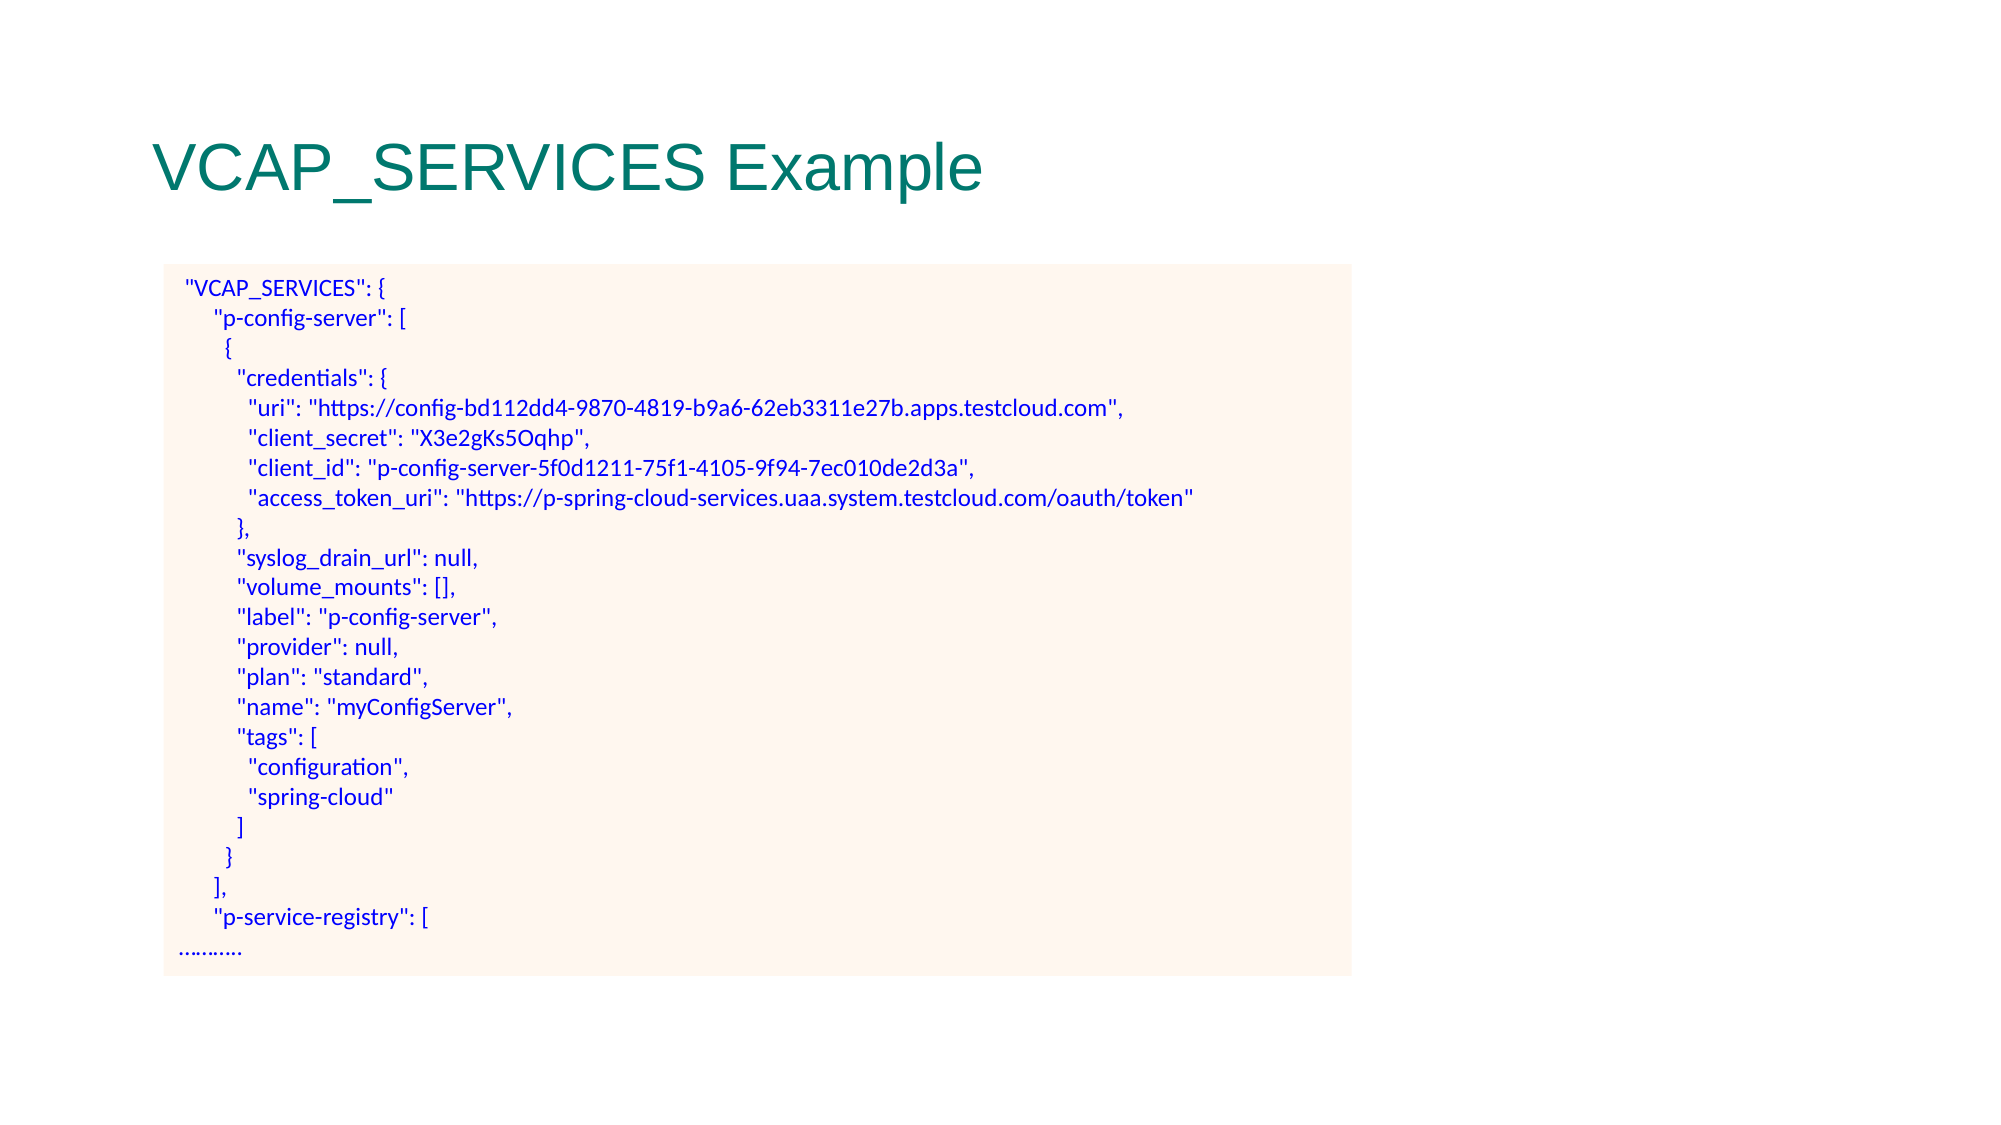

# VCAP_SERVICES Example
 "VCAP_SERVICES": {
      "p-config-server": [
        {
          "credentials": {
            "uri": "https://config-bd112dd4-9870-4819-b9a6-62eb3311e27b.apps.testcloud.com",
            "client_secret": "X3e2gKs5Oqhp",
            "client_id": "p-config-server-5f0d1211-75f1-4105-9f94-7ec010de2d3a",
            "access_token_uri": "https://p-spring-cloud-services.uaa.system.testcloud.com/oauth/token"
          },
          "syslog_drain_url": null,
          "volume_mounts": [],
          "label": "p-config-server",
          "provider": null,
          "plan": "standard",
          "name": "myConfigServer",
          "tags": [
            "configuration",
            "spring-cloud"
          ]
        }
      ],
      "p-service-registry": [
………..